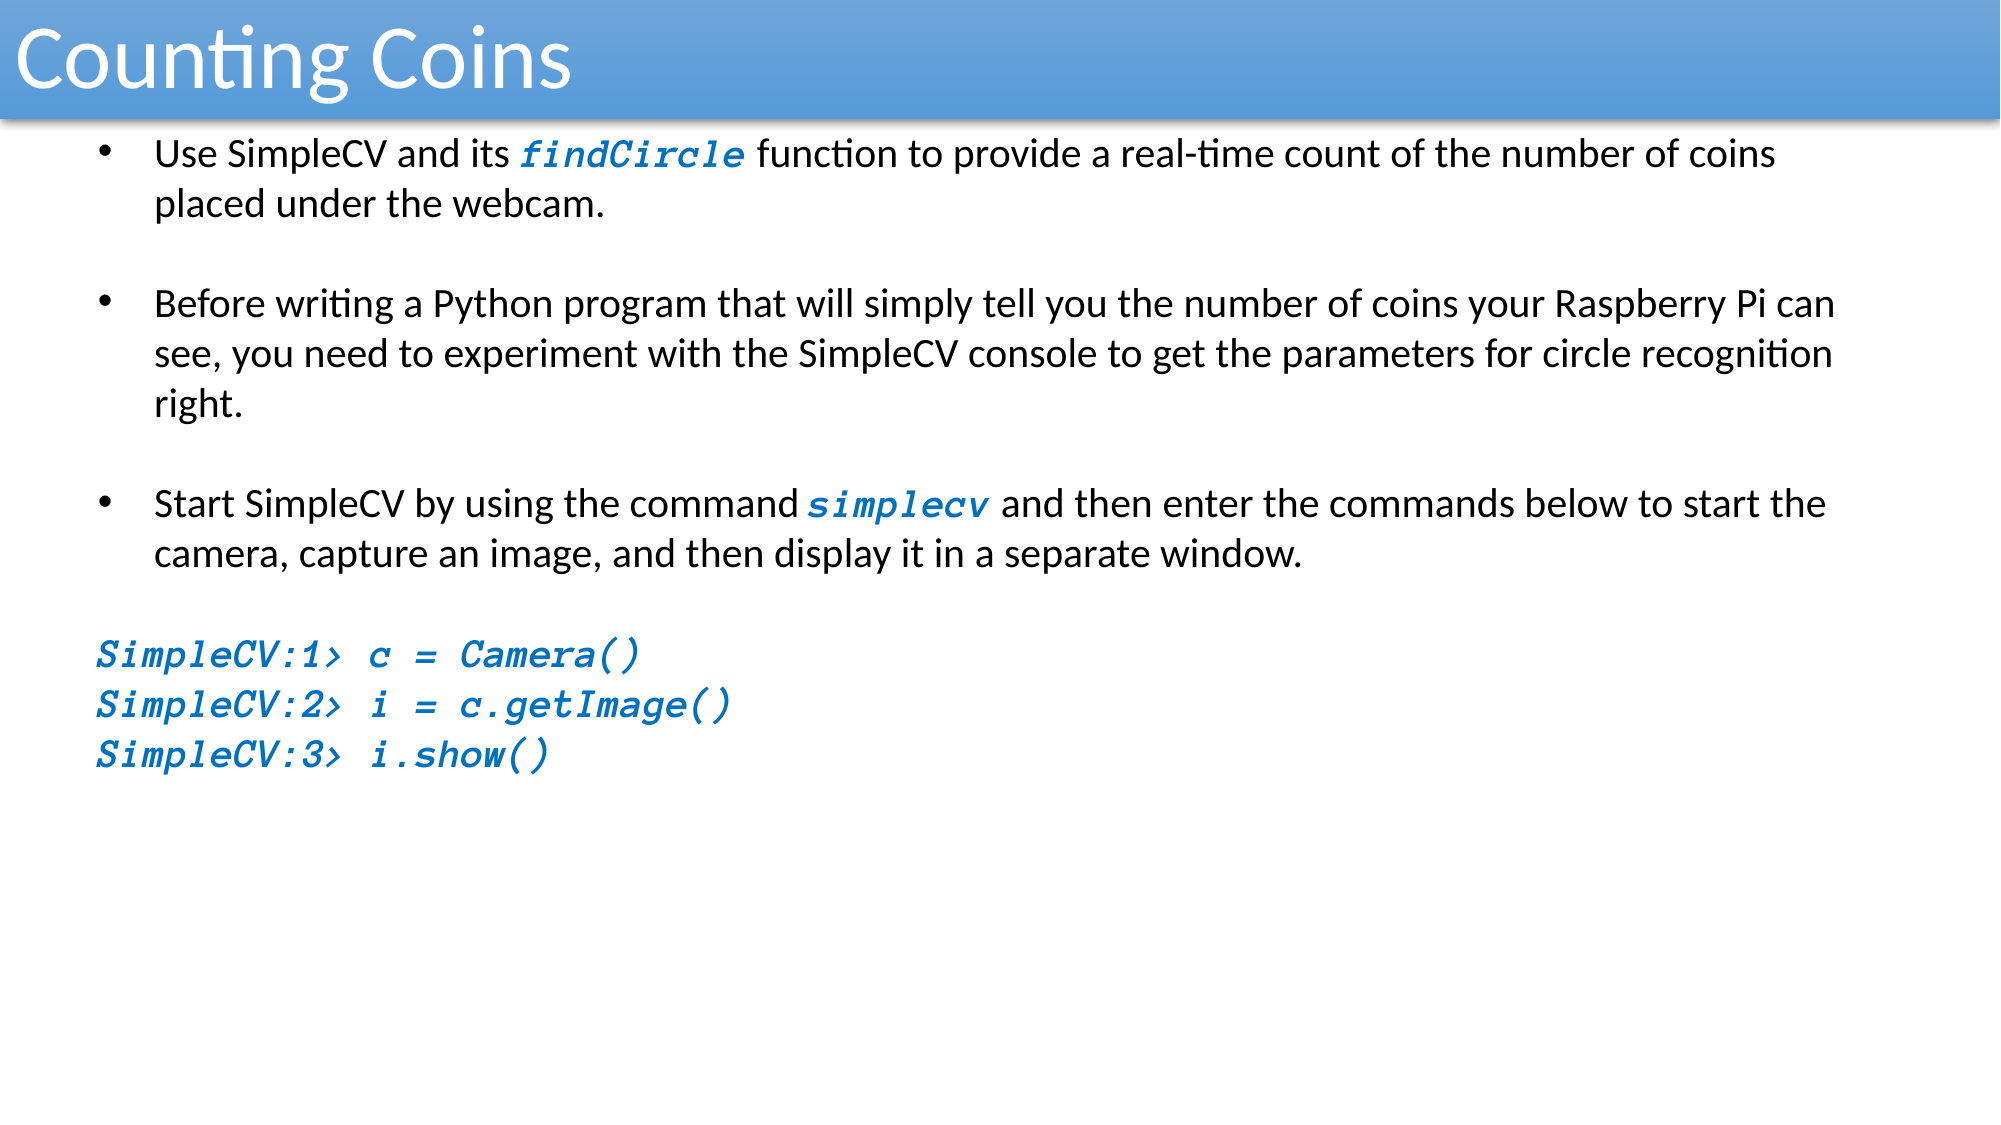

Counting Coins
Use SimpleCV and its findCircle function to provide a real-time count of the number of coins placed under the webcam.

Before writing a Python program that will simply tell you the number of coins your Raspberry Pi can see, you need to experiment with the SimpleCV console to get the parameters for circle recognition right.

Start SimpleCV by using the command simplecv and then enter the commands below to start the camera, capture an image, and then display it in a separate window.

SimpleCV:1> c = Camera()
SimpleCV:2> i = c.getImage()
SimpleCV:3> i.show()